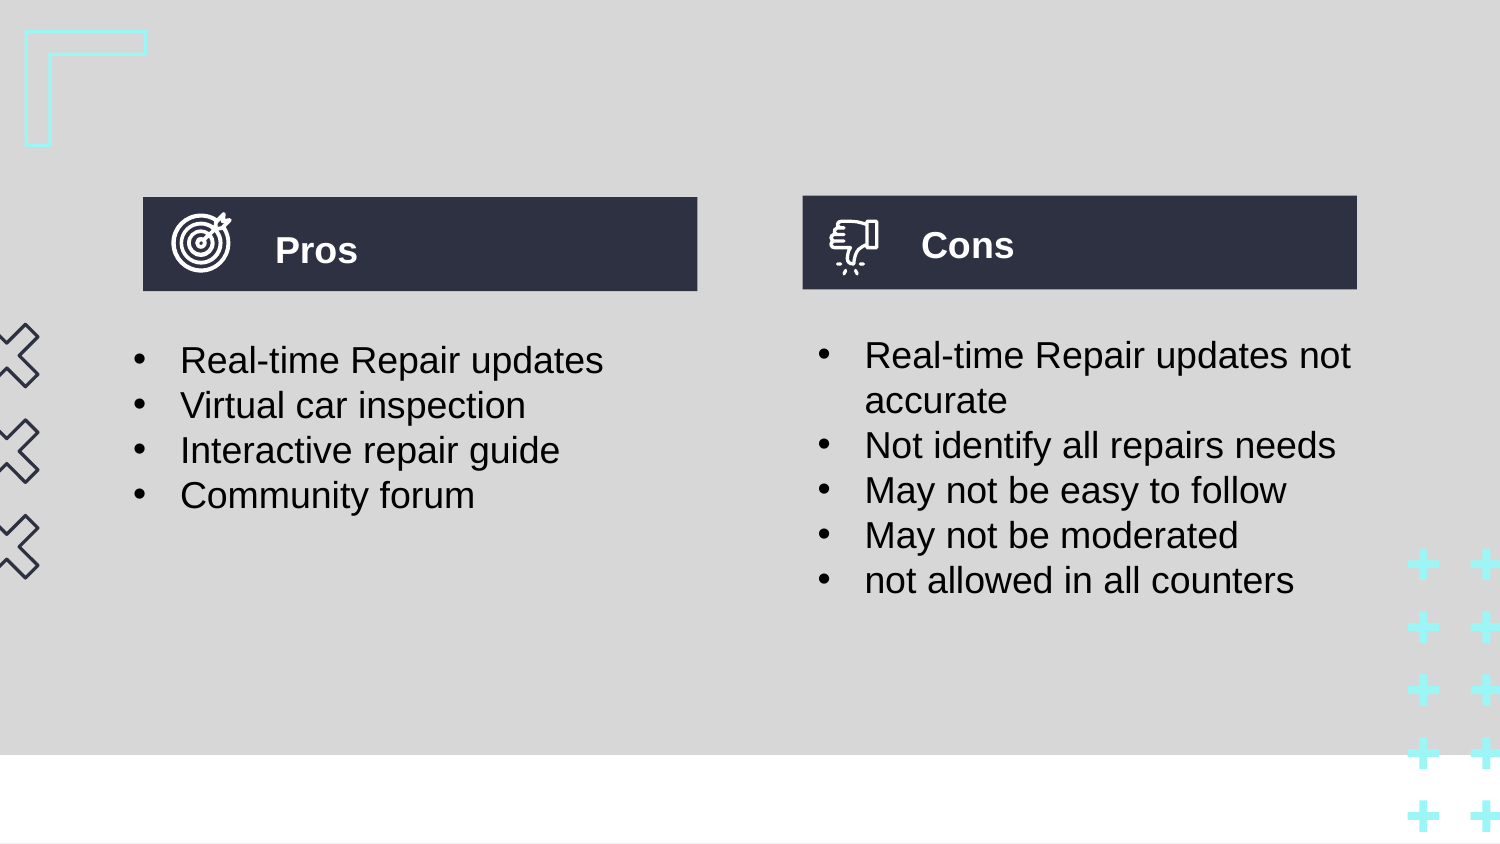

Cons
Pros
Real-time Repair updates not accurate
Not identify all repairs needs
May not be easy to follow
May not be moderated
not allowed in all counters
Real-time Repair updates
Virtual car inspection
Interactive repair guide
Community forum